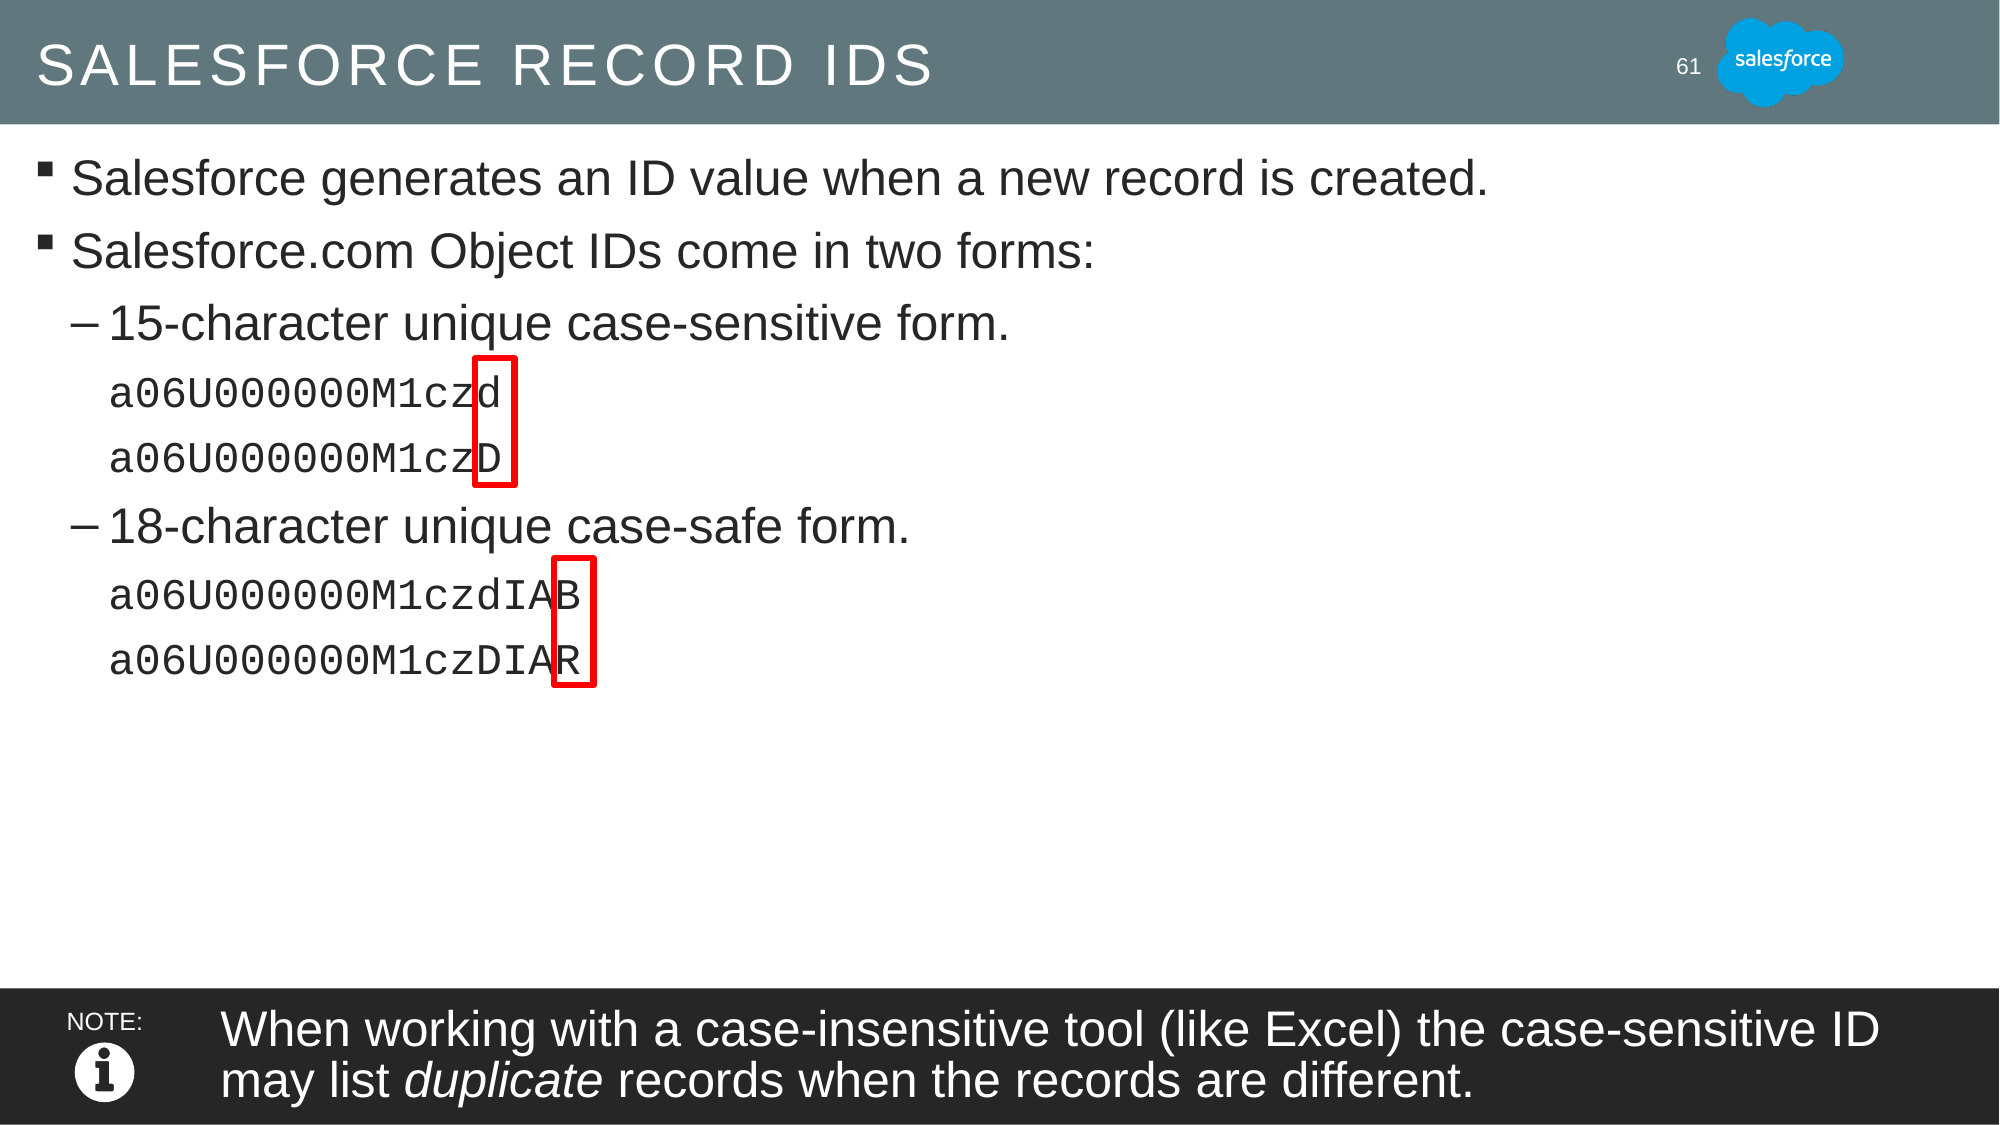

# Salesforce Record IDs
61
Salesforce generates an ID value when a new record is created.
Salesforce.com Object IDs come in two forms:
15-character unique case-sensitive form.
a06U000000M1czd
a06U000000M1czD
18-character unique case-safe form.
a06U000000M1czdIAB
a06U000000M1czDIAR

When working with a case-insensitive tool (like Excel) the case-sensitive ID may list duplicate records when the records are different.
NOTE: